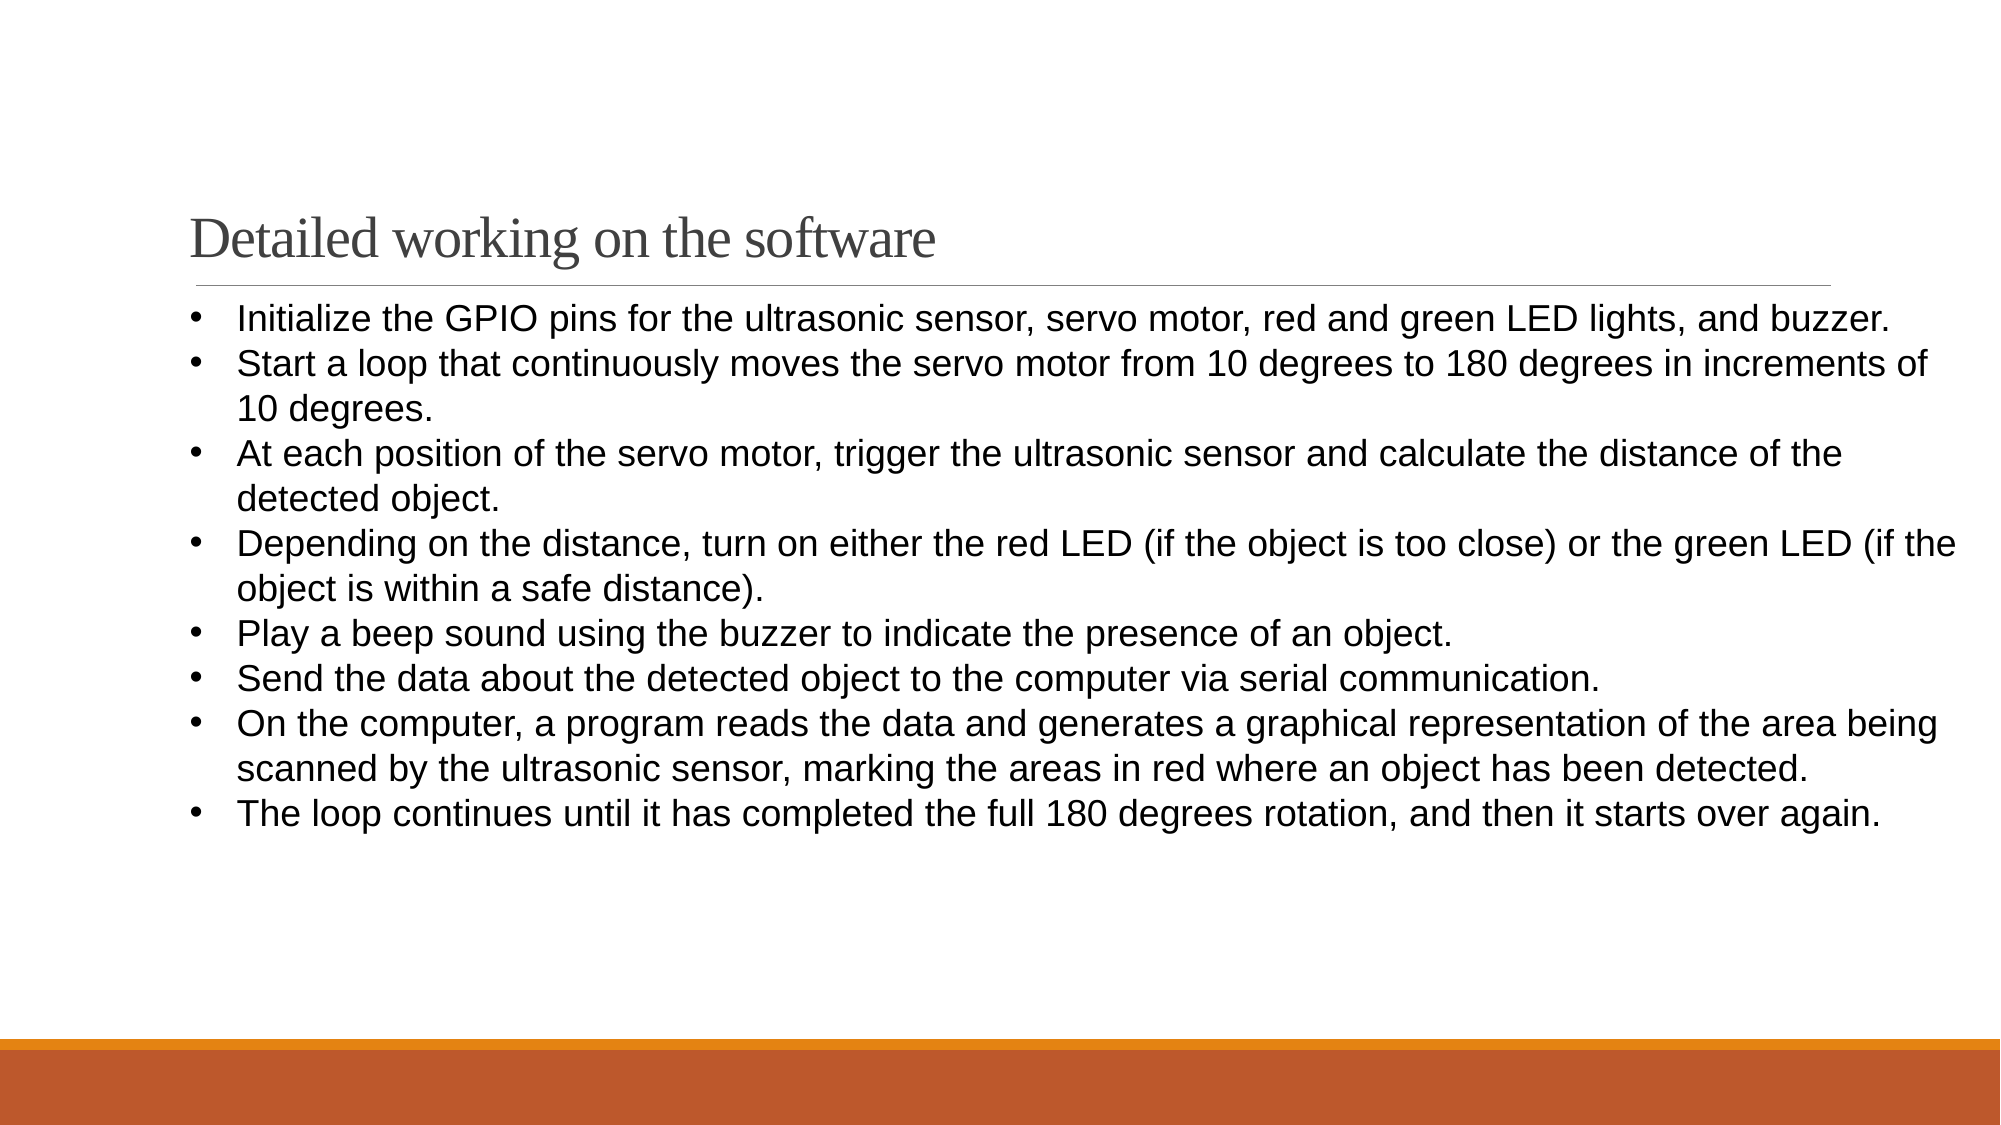

# Detailed working on the software

Initialize the GPIO pins for the ultrasonic sensor, servo motor, red and green LED lights, and buzzer.
Start a loop that continuously moves the servo motor from 10 degrees to 180 degrees in increments of 10 degrees.
At each position of the servo motor, trigger the ultrasonic sensor and calculate the distance of the detected object.
Depending on the distance, turn on either the red LED (if the object is too close) or the green LED (if the object is within a safe distance).
Play a beep sound using the buzzer to indicate the presence of an object.
Send the data about the detected object to the computer via serial communication.
On the computer, a program reads the data and generates a graphical representation of the area being scanned by the ultrasonic sensor, marking the areas in red where an object has been detected.
The loop continues until it has completed the full 180 degrees rotation, and then it starts over again.